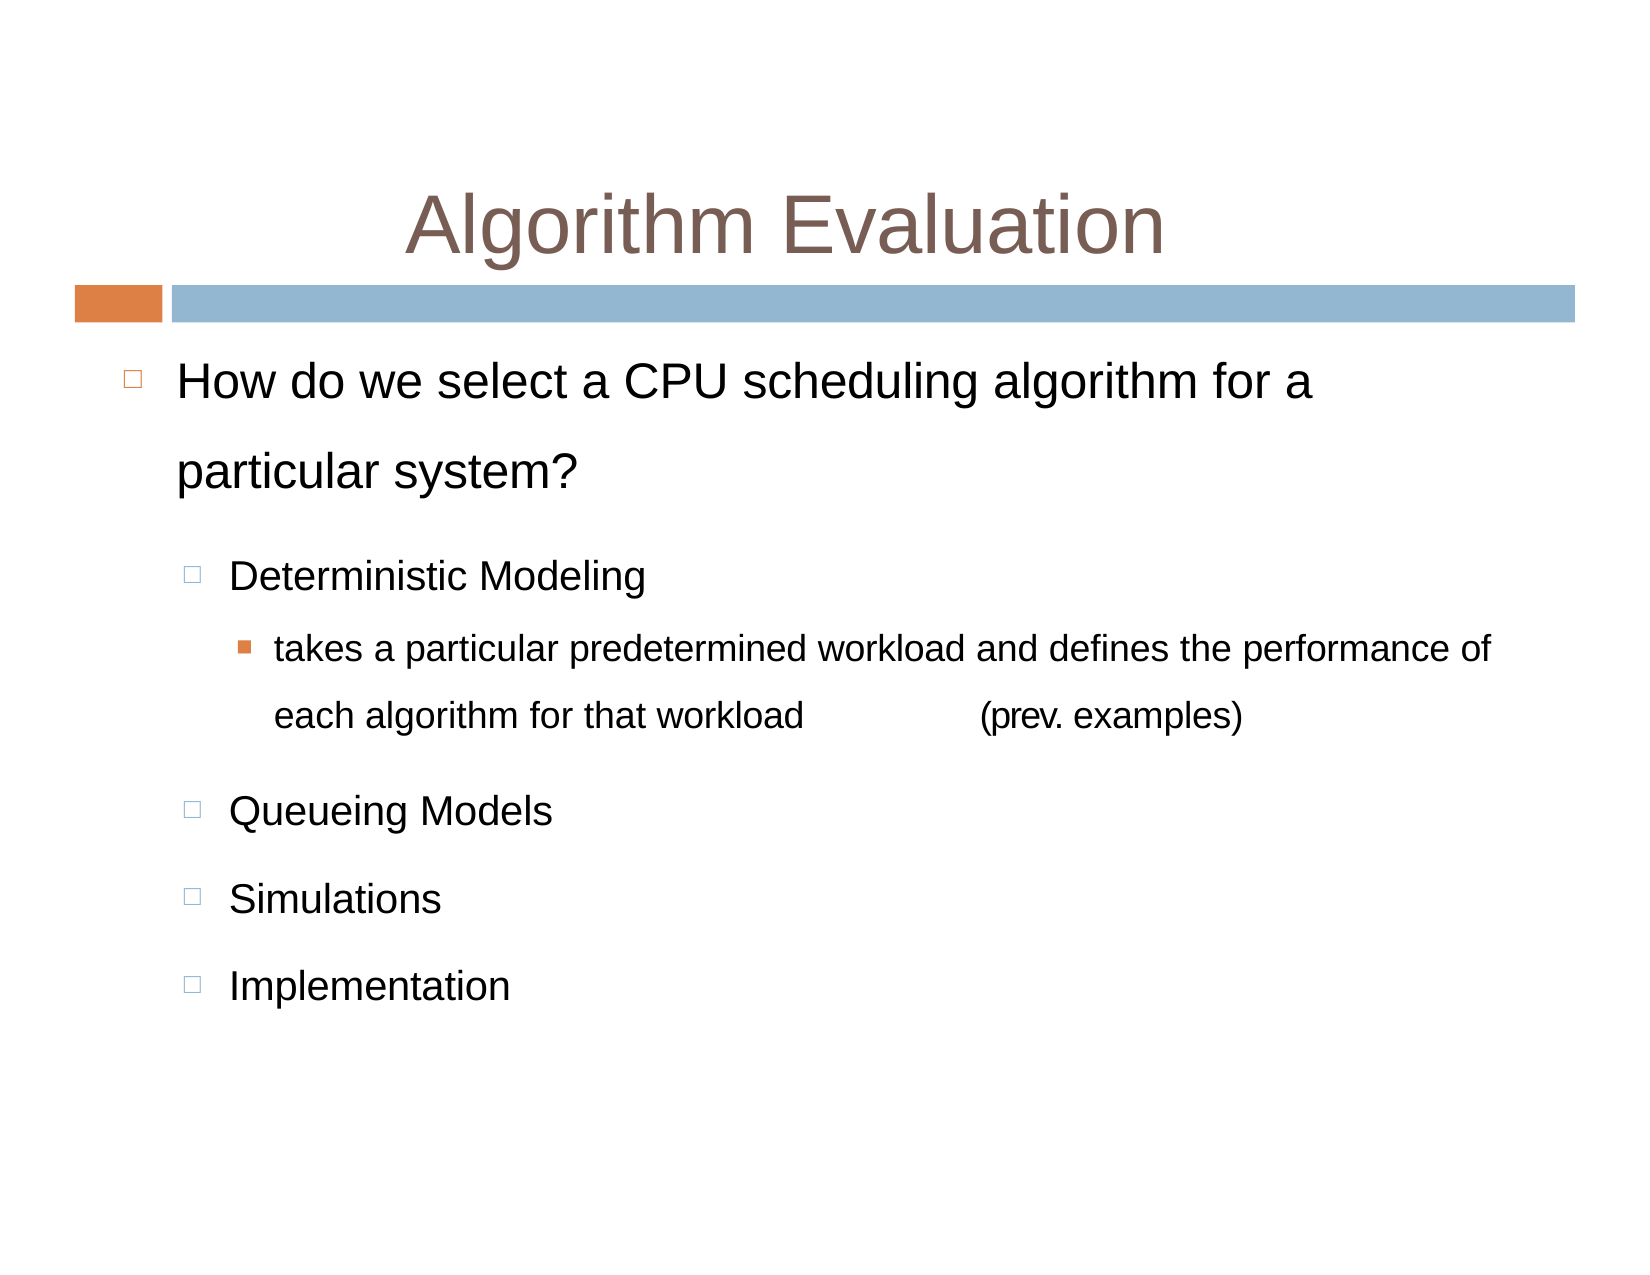

# Algorithm Evaluation

How do we select a CPU scheduling algorithm for a particular system?
Deterministic Modeling
takes a particular predetermined workload and defines the performance of each algorithm for that workload	(prev. examples)

Queueing Models
Simulations
Implementation